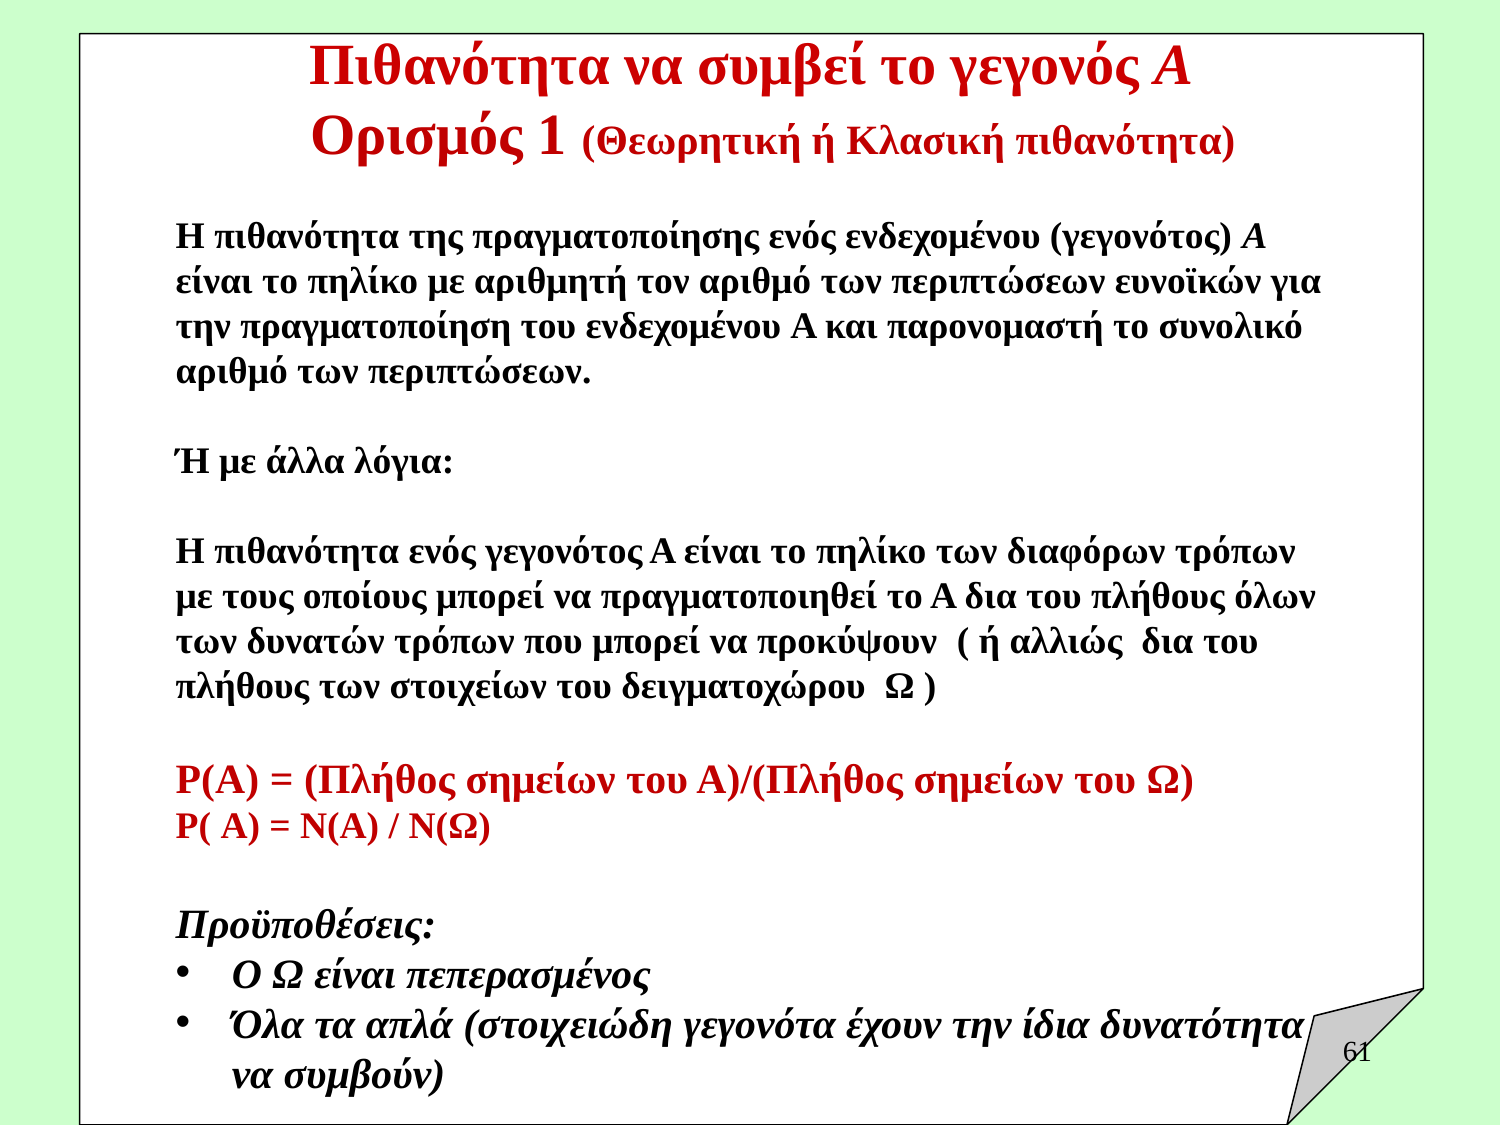

Πιθανότητα να συμβεί το γεγονός Α
   Ορισμός 1 (Θεωρητική ή Κλασική πιθανότητα)

Η πιθανότητα της πραγματοποίησης ενός ενδεχομένου (γεγονότος) A είναι το πηλίκο με αριθμητή τον αριθμό των περιπτώσεων ευνοϊκών για την πραγματοποίηση του ενδεχομένου A και παρονομαστή το συνολικό αριθμό των περιπτώσεων.

Ή με άλλα λόγια:

Η πιθανότητα ενός γεγονότος Α είναι το πηλίκο των διαφόρων τρόπων με τους οποίους μπορεί να πραγματοποιηθεί το Α δια του πλήθους όλων των δυνατών τρόπων που μπορεί να προκύψουν  ( ή αλλιώς  δια του πλήθους των στοιχείων του δειγματοχώρου  Ω )

Ρ(Α) = (Πλήθος σημείων του Α)/(Πλήθος σημείων του Ω)
Ρ( Α) = N(A) / N(Ω)

Προϋποθέσεις:
Ο Ω είναι πεπερασμένος
Όλα τα απλά (στοιχειώδη γεγονότα έχουν την ίδια δυνατότητα να συμβούν)

61